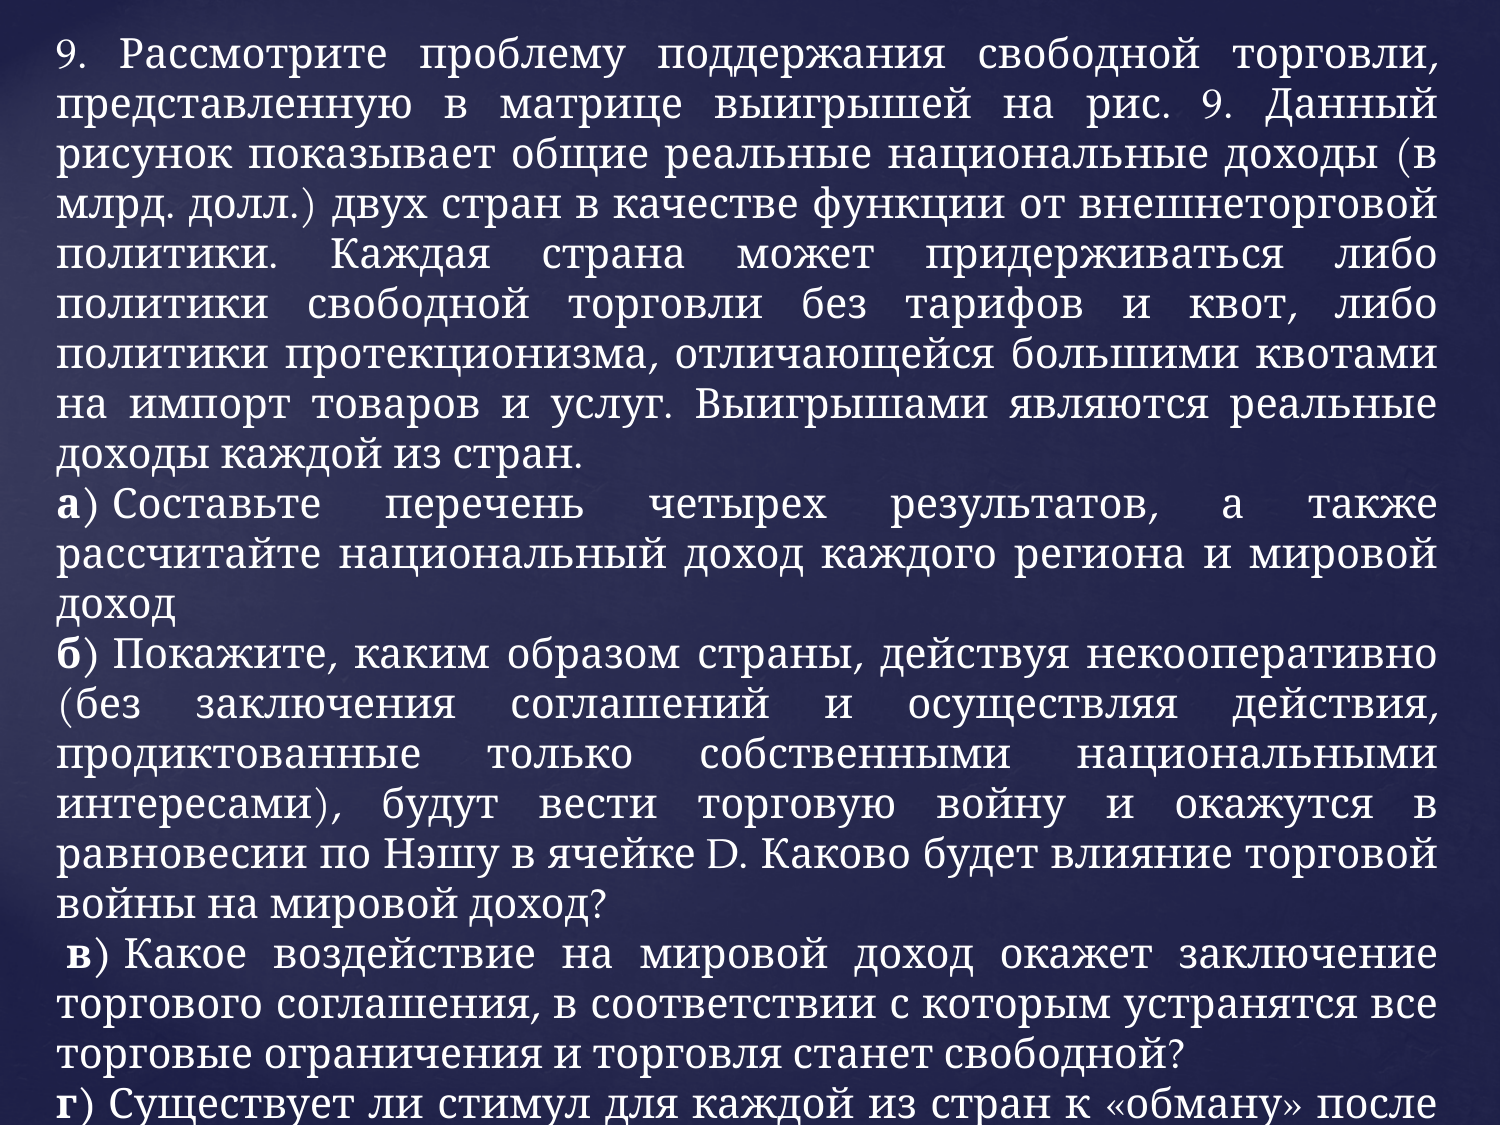

9. Рассмотрите проблему поддержания свободной торговли, представленную в матрице выигрышей на рис. 9. Данный рисунок показывает общие реальные национальные доходы (в млрд. долл.) двух стран в качестве функции от внешнеторговой политики. Каждая страна может придерживаться либо политики свободной торговли без тарифов и квот, либо политики протекционизма, отличающейся большими квотами на импорт товаров и услуг. Выигрышами являются реальные доходы каждой из стран.
а) Составьте перечень четырех результатов, а также рассчитайте национальный доход каждого региона и мировой доход
б) Покажите, каким образом страны, действуя некооперативно (без заключения соглашений и осуществляя действия, продиктованные только собственными национальными интересами), будут вести торговую войну и окажутся в равновесии по Нэшу в ячейке D. Каково будет влияние торговой войны на мировой доход?
 в) Какое воздействие на мировой доход окажет заключение торгового соглашения, в соответствии с которым устранятся все торговые ограничения и торговля станет свободной?
г) Существует ли стимул для каждой из стран к «обману» после подписания торгового соглашения? Что произойдет, если обман приведет к ответной реакции и введению высоких тарифов?